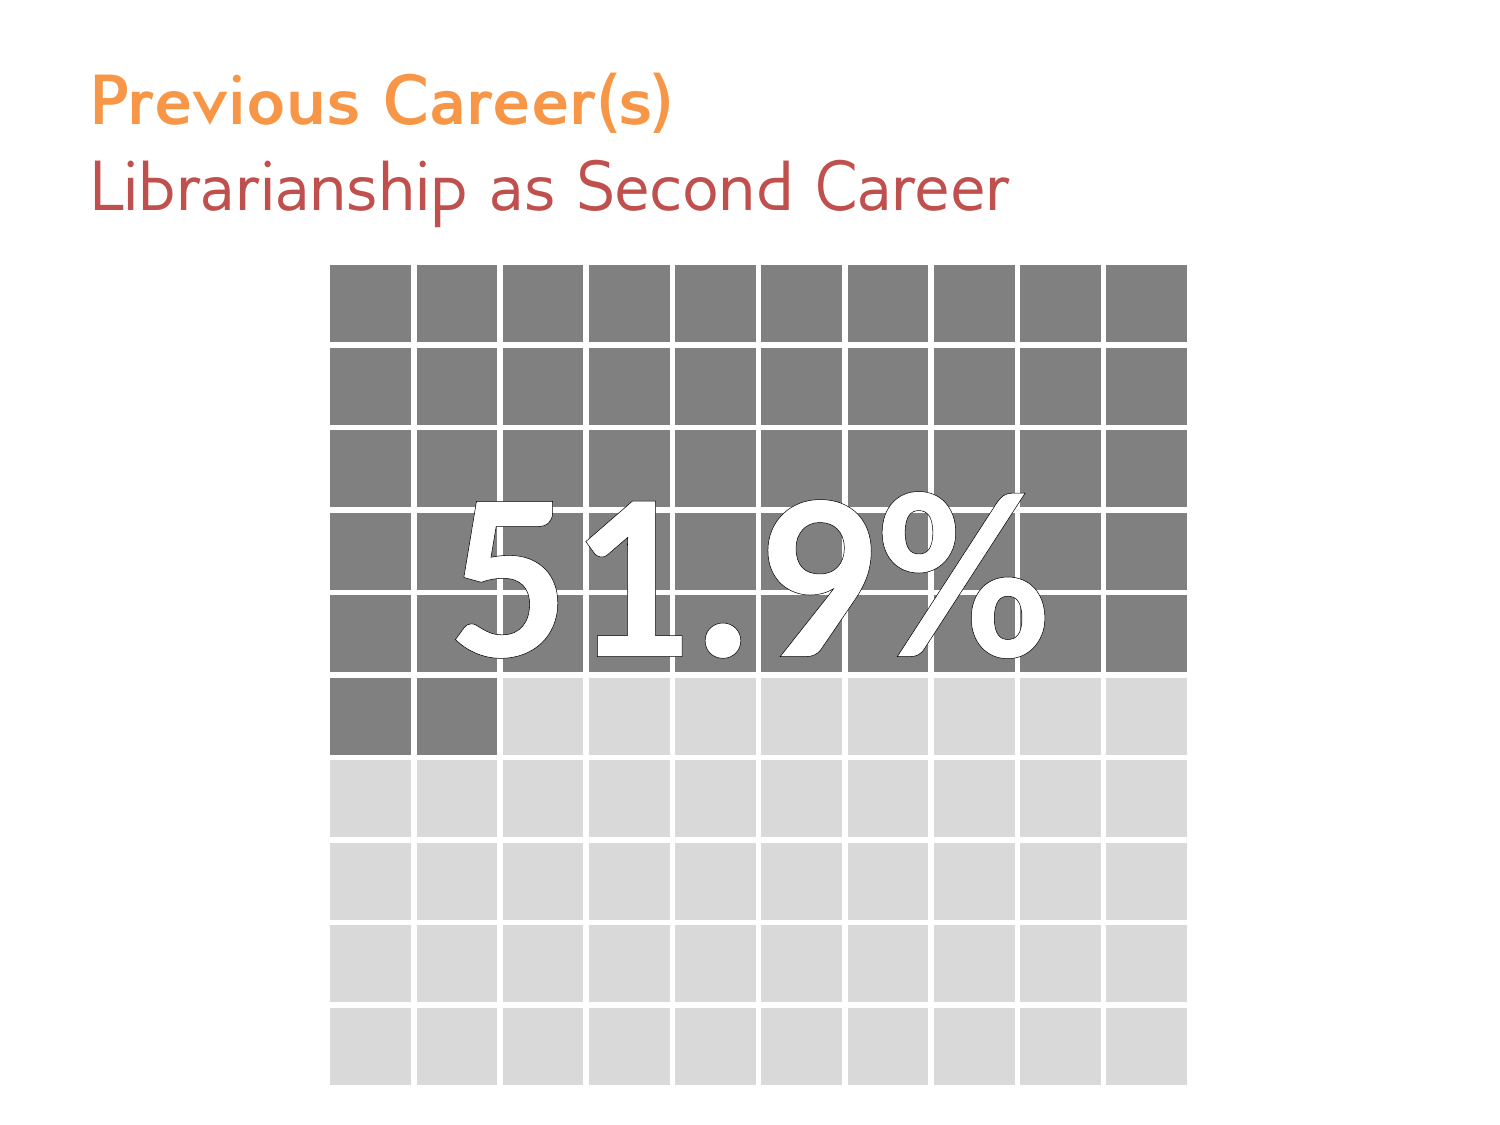

# Previous Career(s) Librarianship as Second Career
|  |  |  |  |  |  |  |  |  |  |
| --- | --- | --- | --- | --- | --- | --- | --- | --- | --- |
|  |  |  |  |  |  |  |  |  |  |
|  |  |  |  |  |  |  |  |  |  |
|  |  |  |  |  |  |  |  |  |  |
|  |  |  |  |  |  |  |  |  |  |
|  |  |  |  |  |  |  |  |  |  |
|  |  |  |  |  |  |  |  |  |  |
|  |  |  |  |  |  |  |  |  |  |
|  |  |  |  |  |  |  |  |  |  |
|  |  |  |  |  |  |  |  |  |  |
51.9%